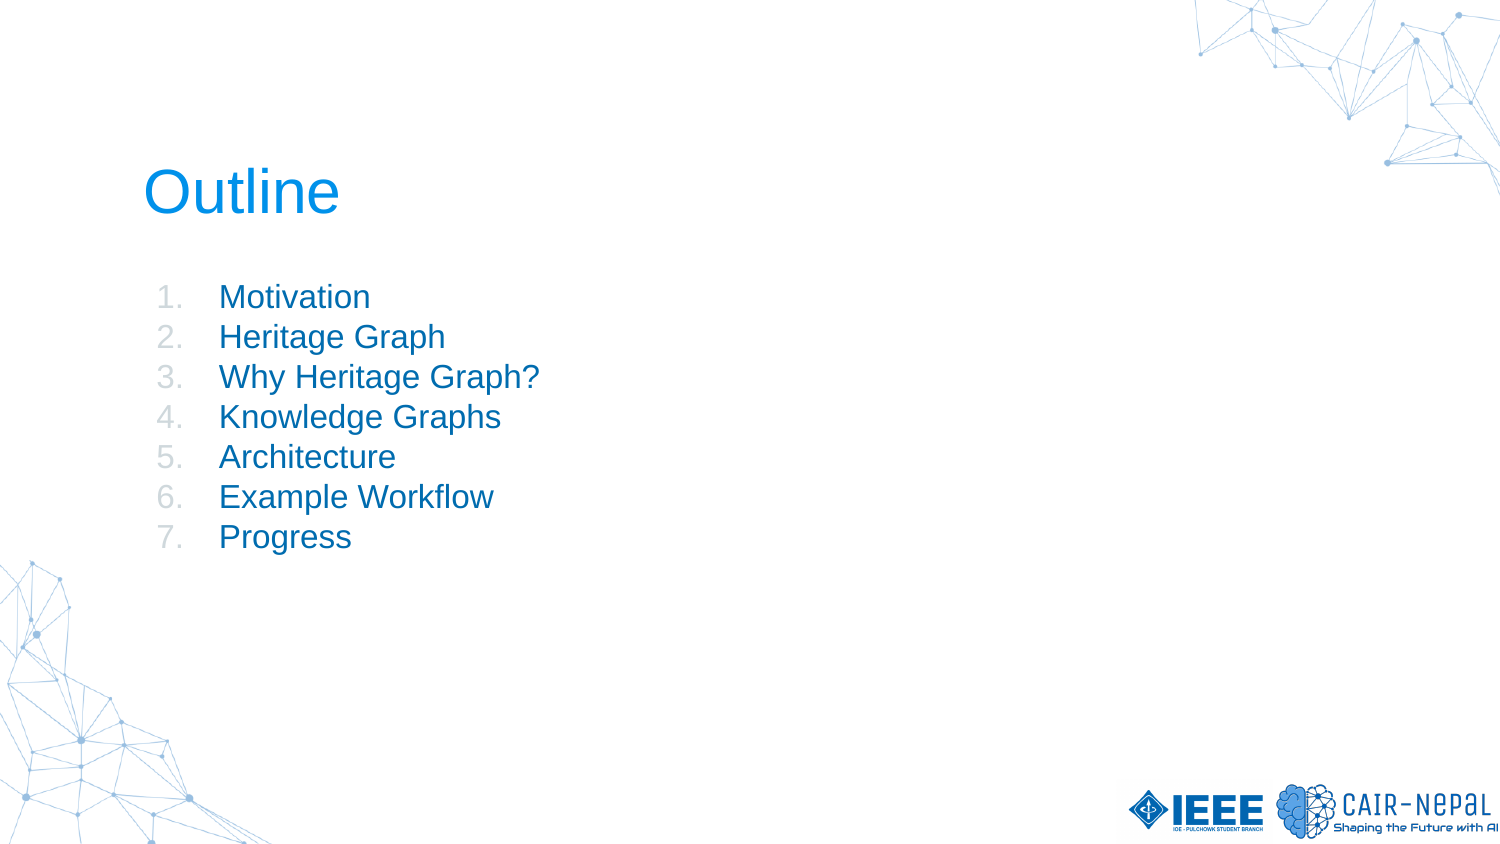

# Outline
Motivation
Heritage Graph
Why Heritage Graph?
Knowledge Graphs
Architecture
Example Workflow
Progress